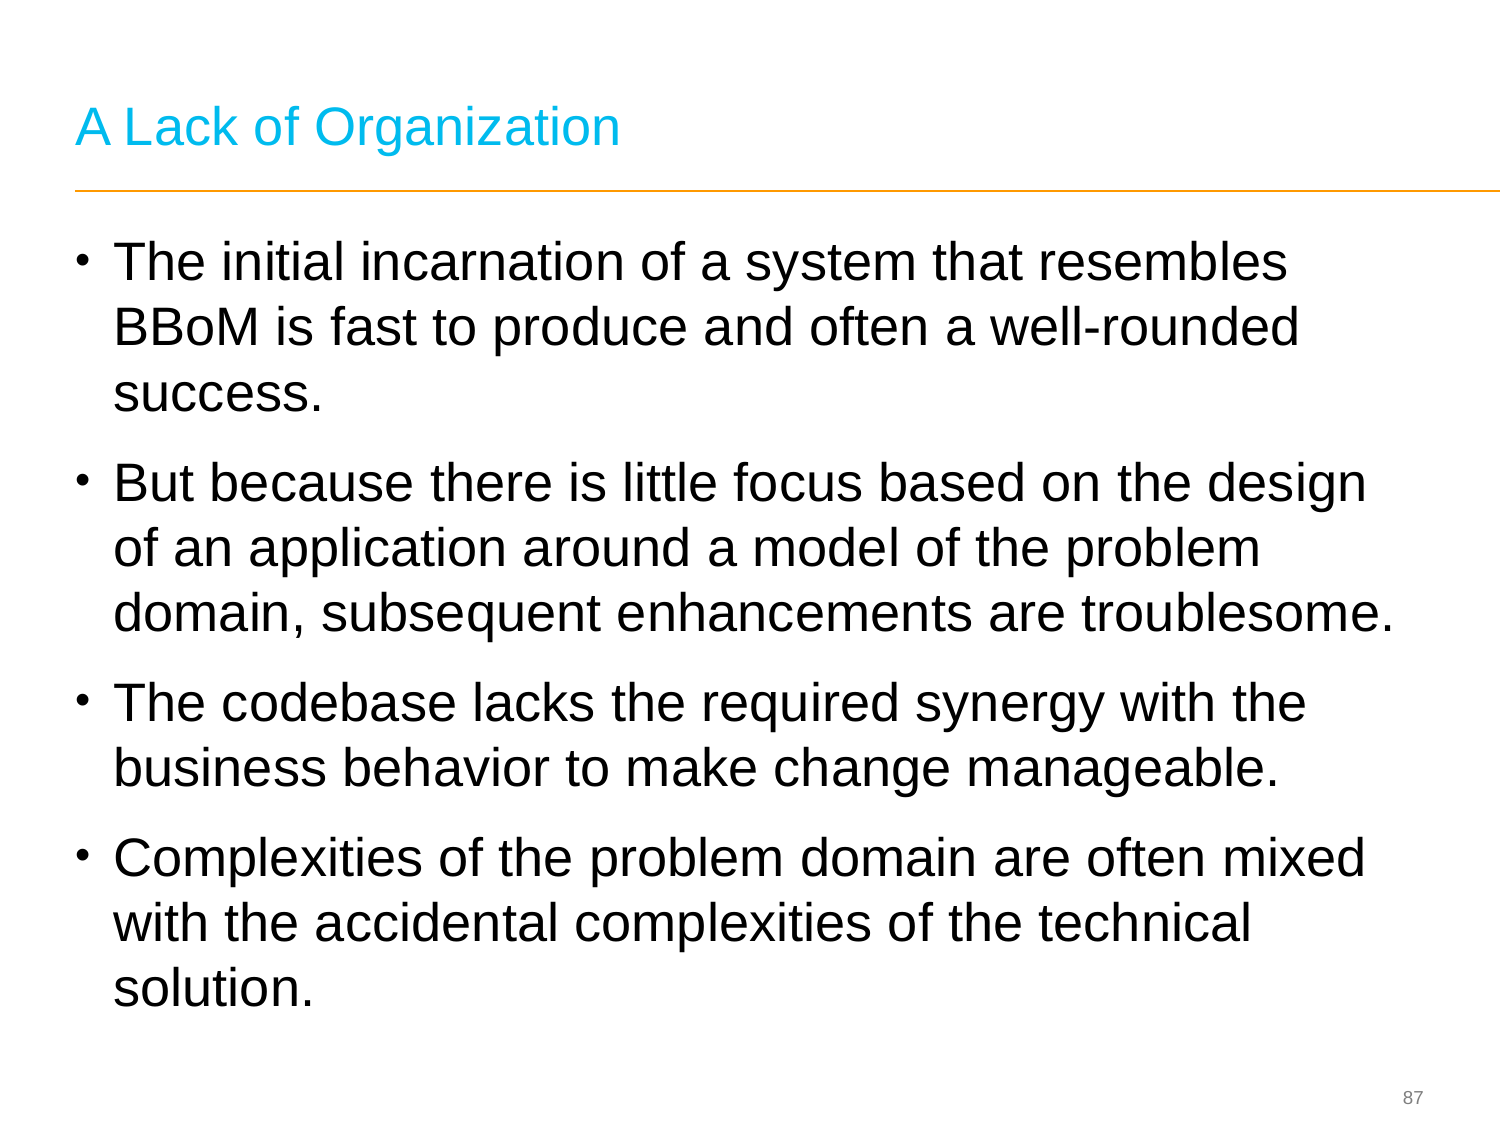

# A Lack of Organization
The initial incarnation of a system that resembles BBoM is fast to produce and often a well‐rounded success.
But because there is little focus based on the design of an application around a model of the problem domain, subsequent enhancements are troublesome.
The codebase lacks the required synergy with the business behavior to make change manageable.
Complexities of the problem domain are often mixed with the accidental complexities of the technical solution.